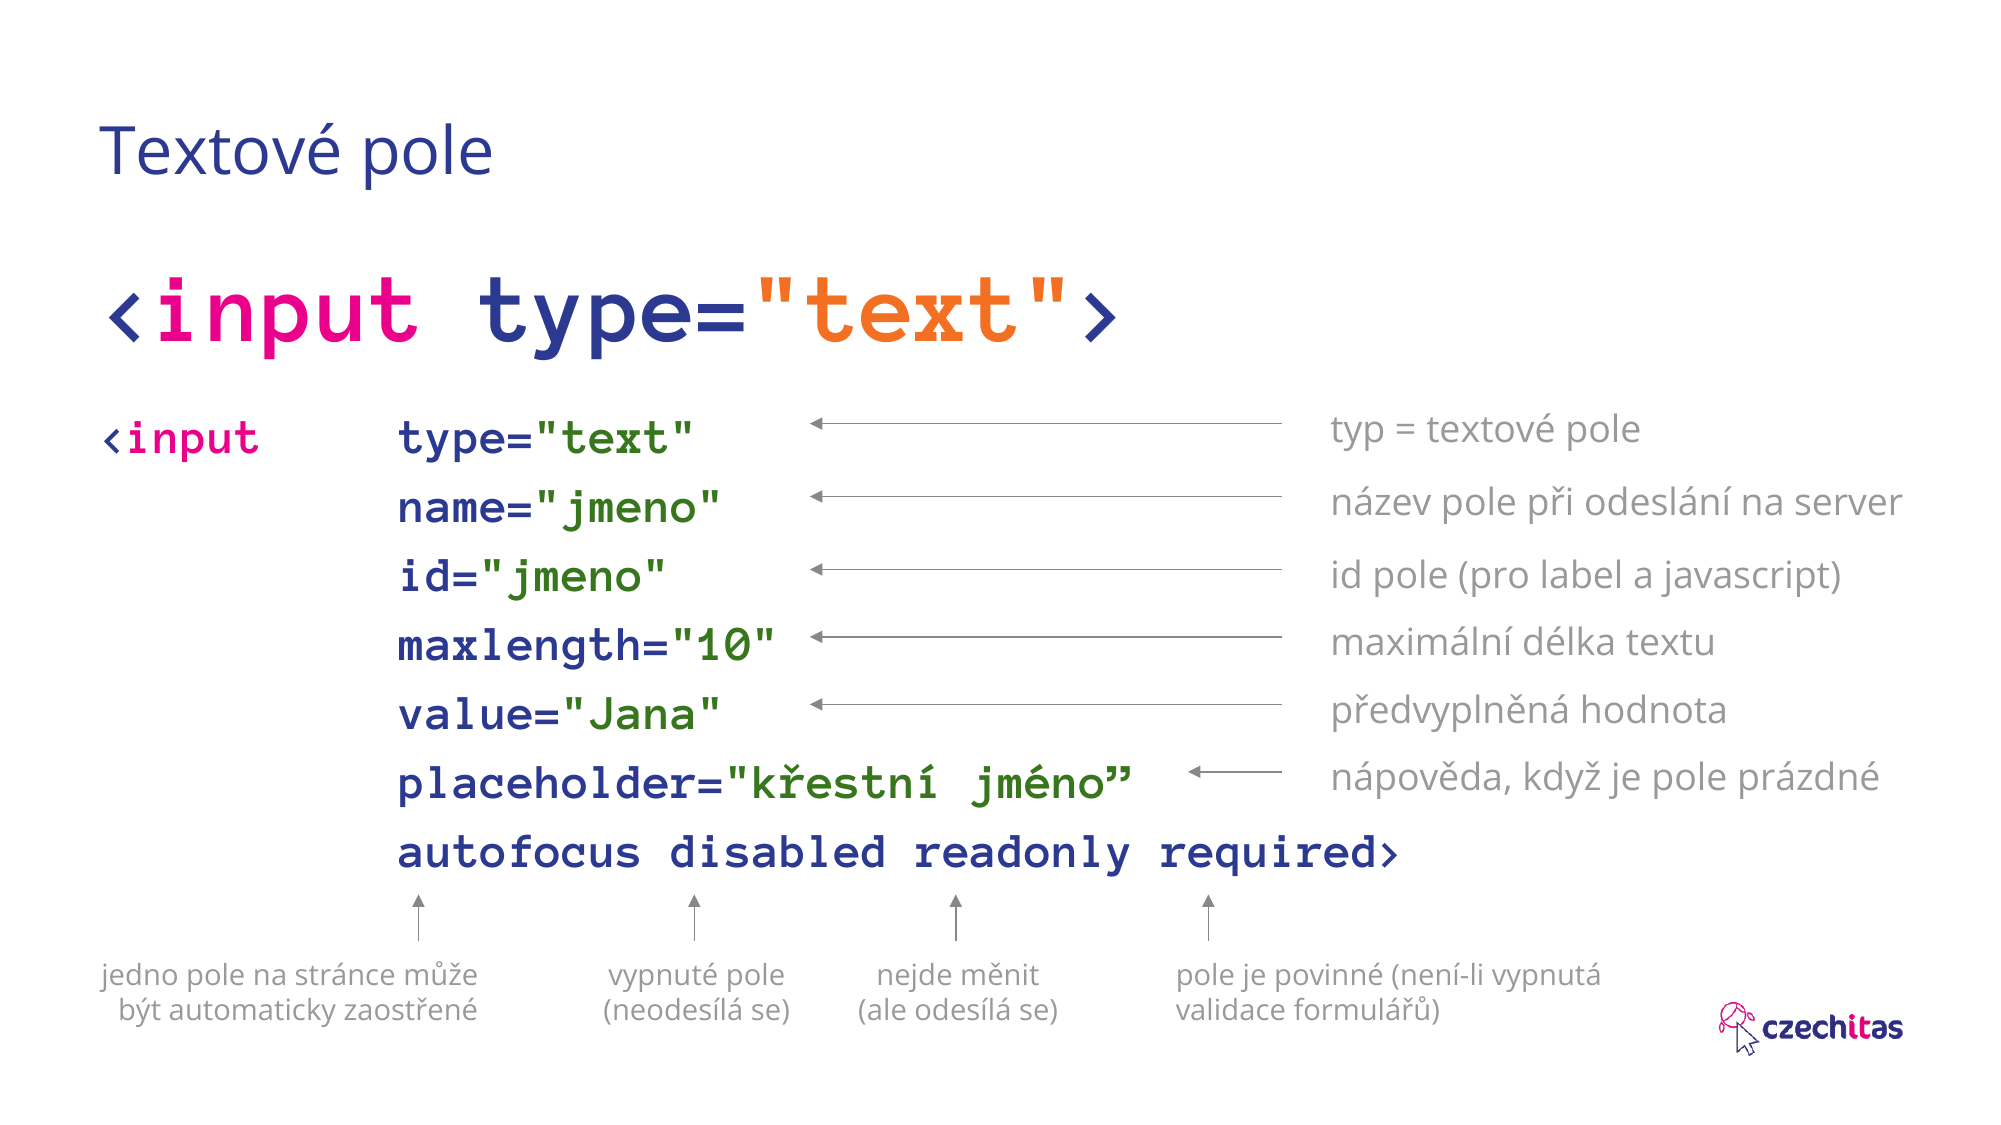

# Textové pole
<input type="text">
<input 	type="text"
		name="jmeno"
		id="jmeno"
		maxlength="10"
		value="Jana"
		placeholder="křestní jméno”
		autofocus disabled readonly required>
typ = textové pole
název pole při odeslání na server
id pole (pro label a javascript)
maximální délka textu
předvyplněná hodnota
nápověda, když je pole prázdné
jedno pole na stránce může být automaticky zaostřené
vypnuté pole
(neodesílá se)
nejde měnit
(ale odesílá se)
pole je povinné (není-li vypnutá validace formulářů)